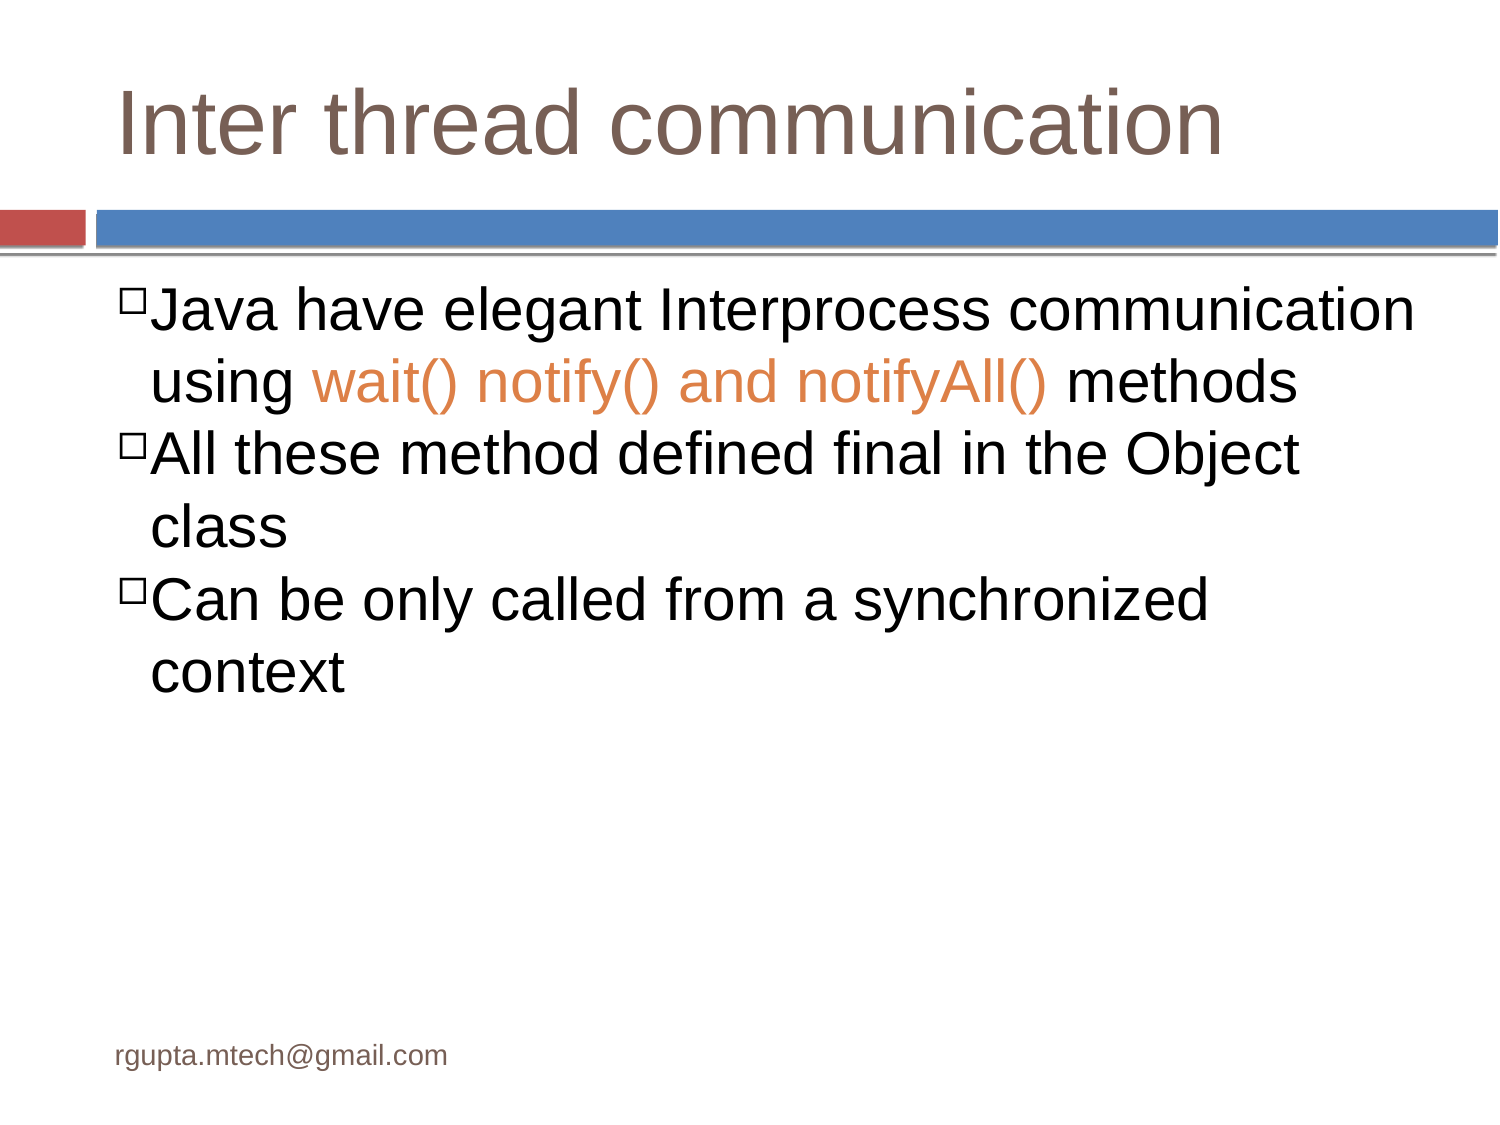

Inter thread communication
Java have elegant Interprocess communication using wait() notify() and notifyAll() methods
All these method defined final in the Object class
Can be only called from a synchronized context
rgupta.mtech@gmail.com